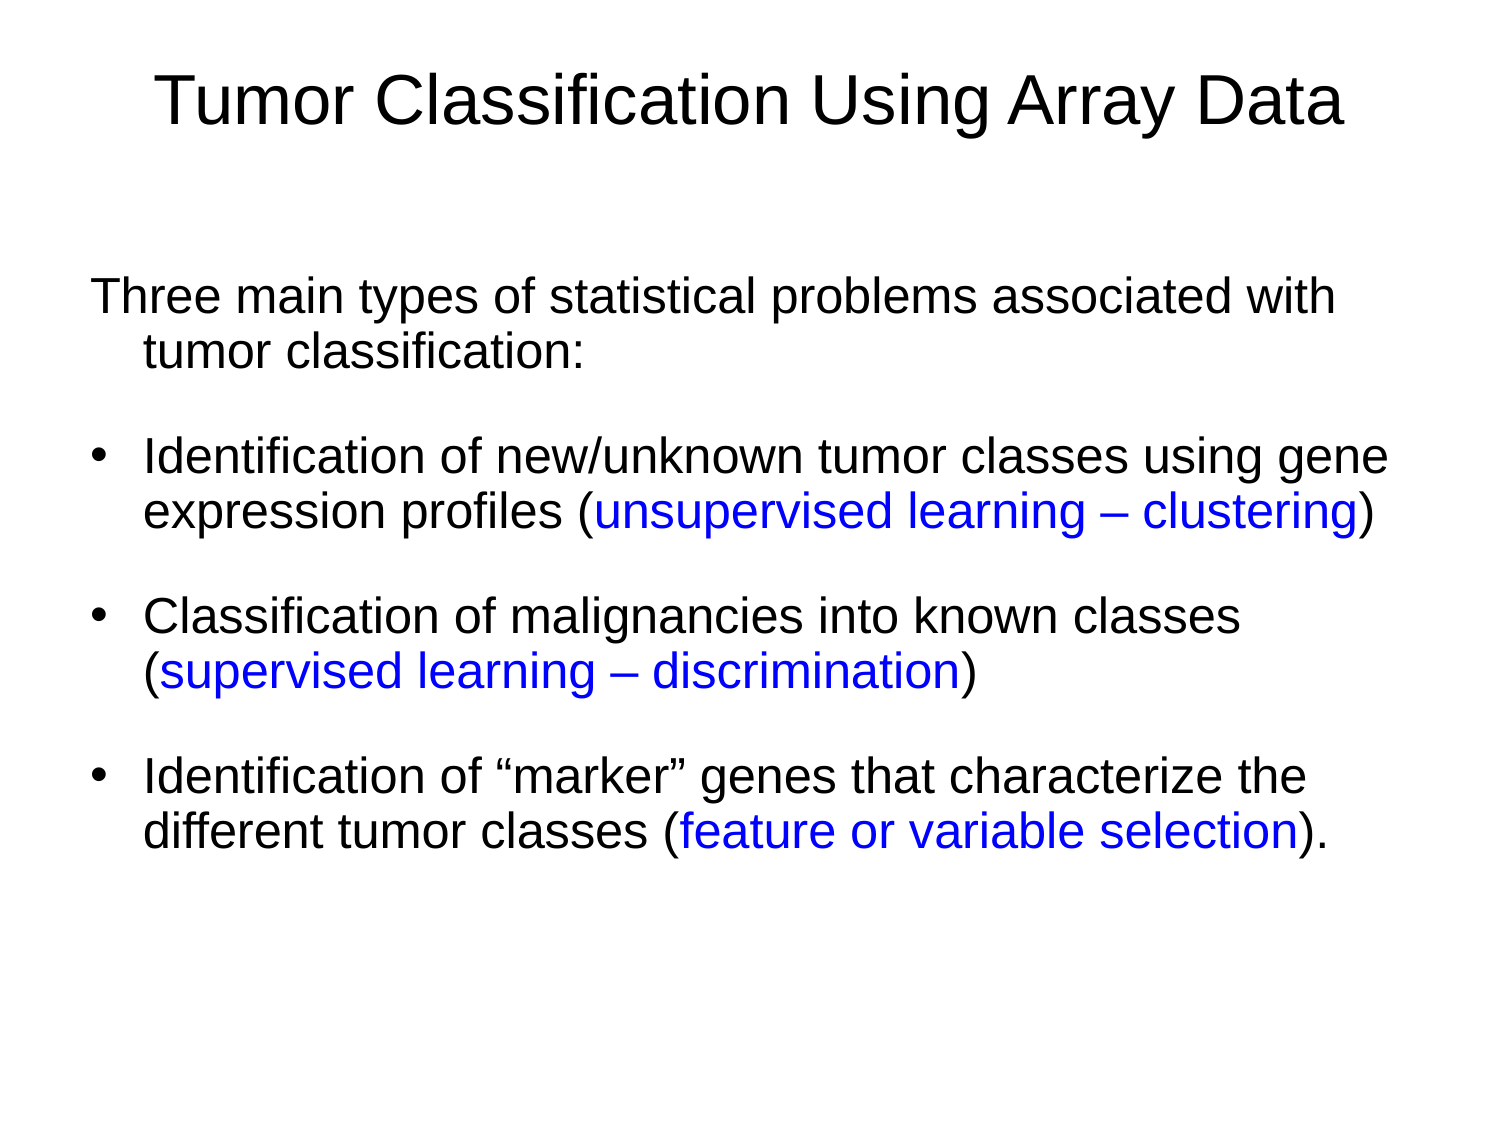

# Tumor Classification Using Array Data
Three main types of statistical problems associated with tumor classification:

Identification of new/unknown tumor classes using gene expression profiles (unsupervised learning – clustering)

Classification of malignancies into known classes (supervised learning – discrimination)

Identification of “marker” genes that characterize the different tumor classes (feature or variable selection).